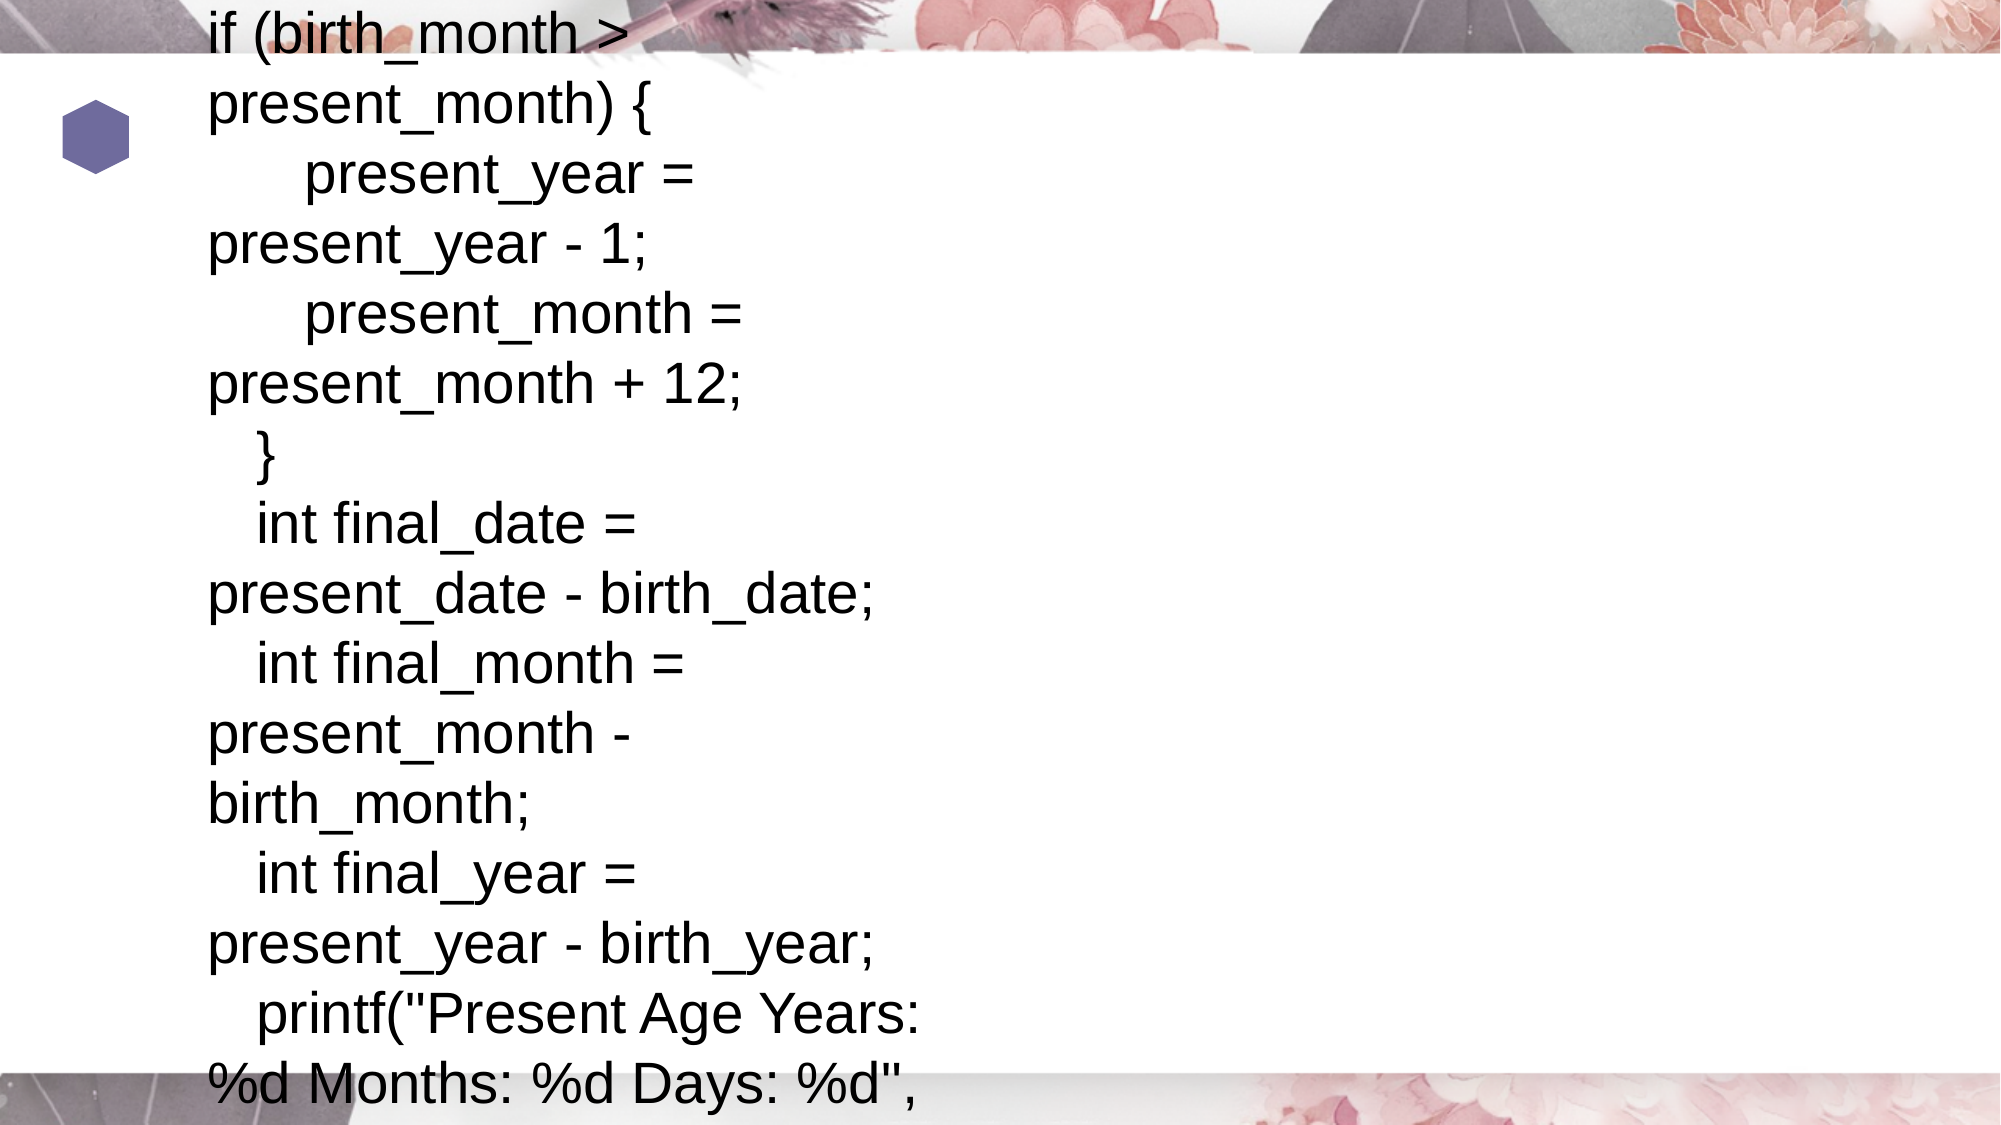

ADD TITLE HERE
01.
if (birth_month > present_month) {
      present_year = present_year - 1;
      present_month = present_month + 12;
   }
   int final_date = present_date - birth_date;
   int final_month = present_month - birth_month;
   int final_year = present_year - birth_year;
   printf("Present Age Years: %d Months: %d Days: %d",

No one indebted for others,while many people don't know how to cherish others.
No one indebted for others,while many people don't know how to cherish others.
ADD TITLE HERE
No one indebted for others,while many people don't know how to cherish others.No one indebted for others,while many people don't know how to cherish others.

ADD TITLE HERE
No one indebted for others,while many people don't know how to cherish others.No one indebted for others,while many people don't know how to cherish others.